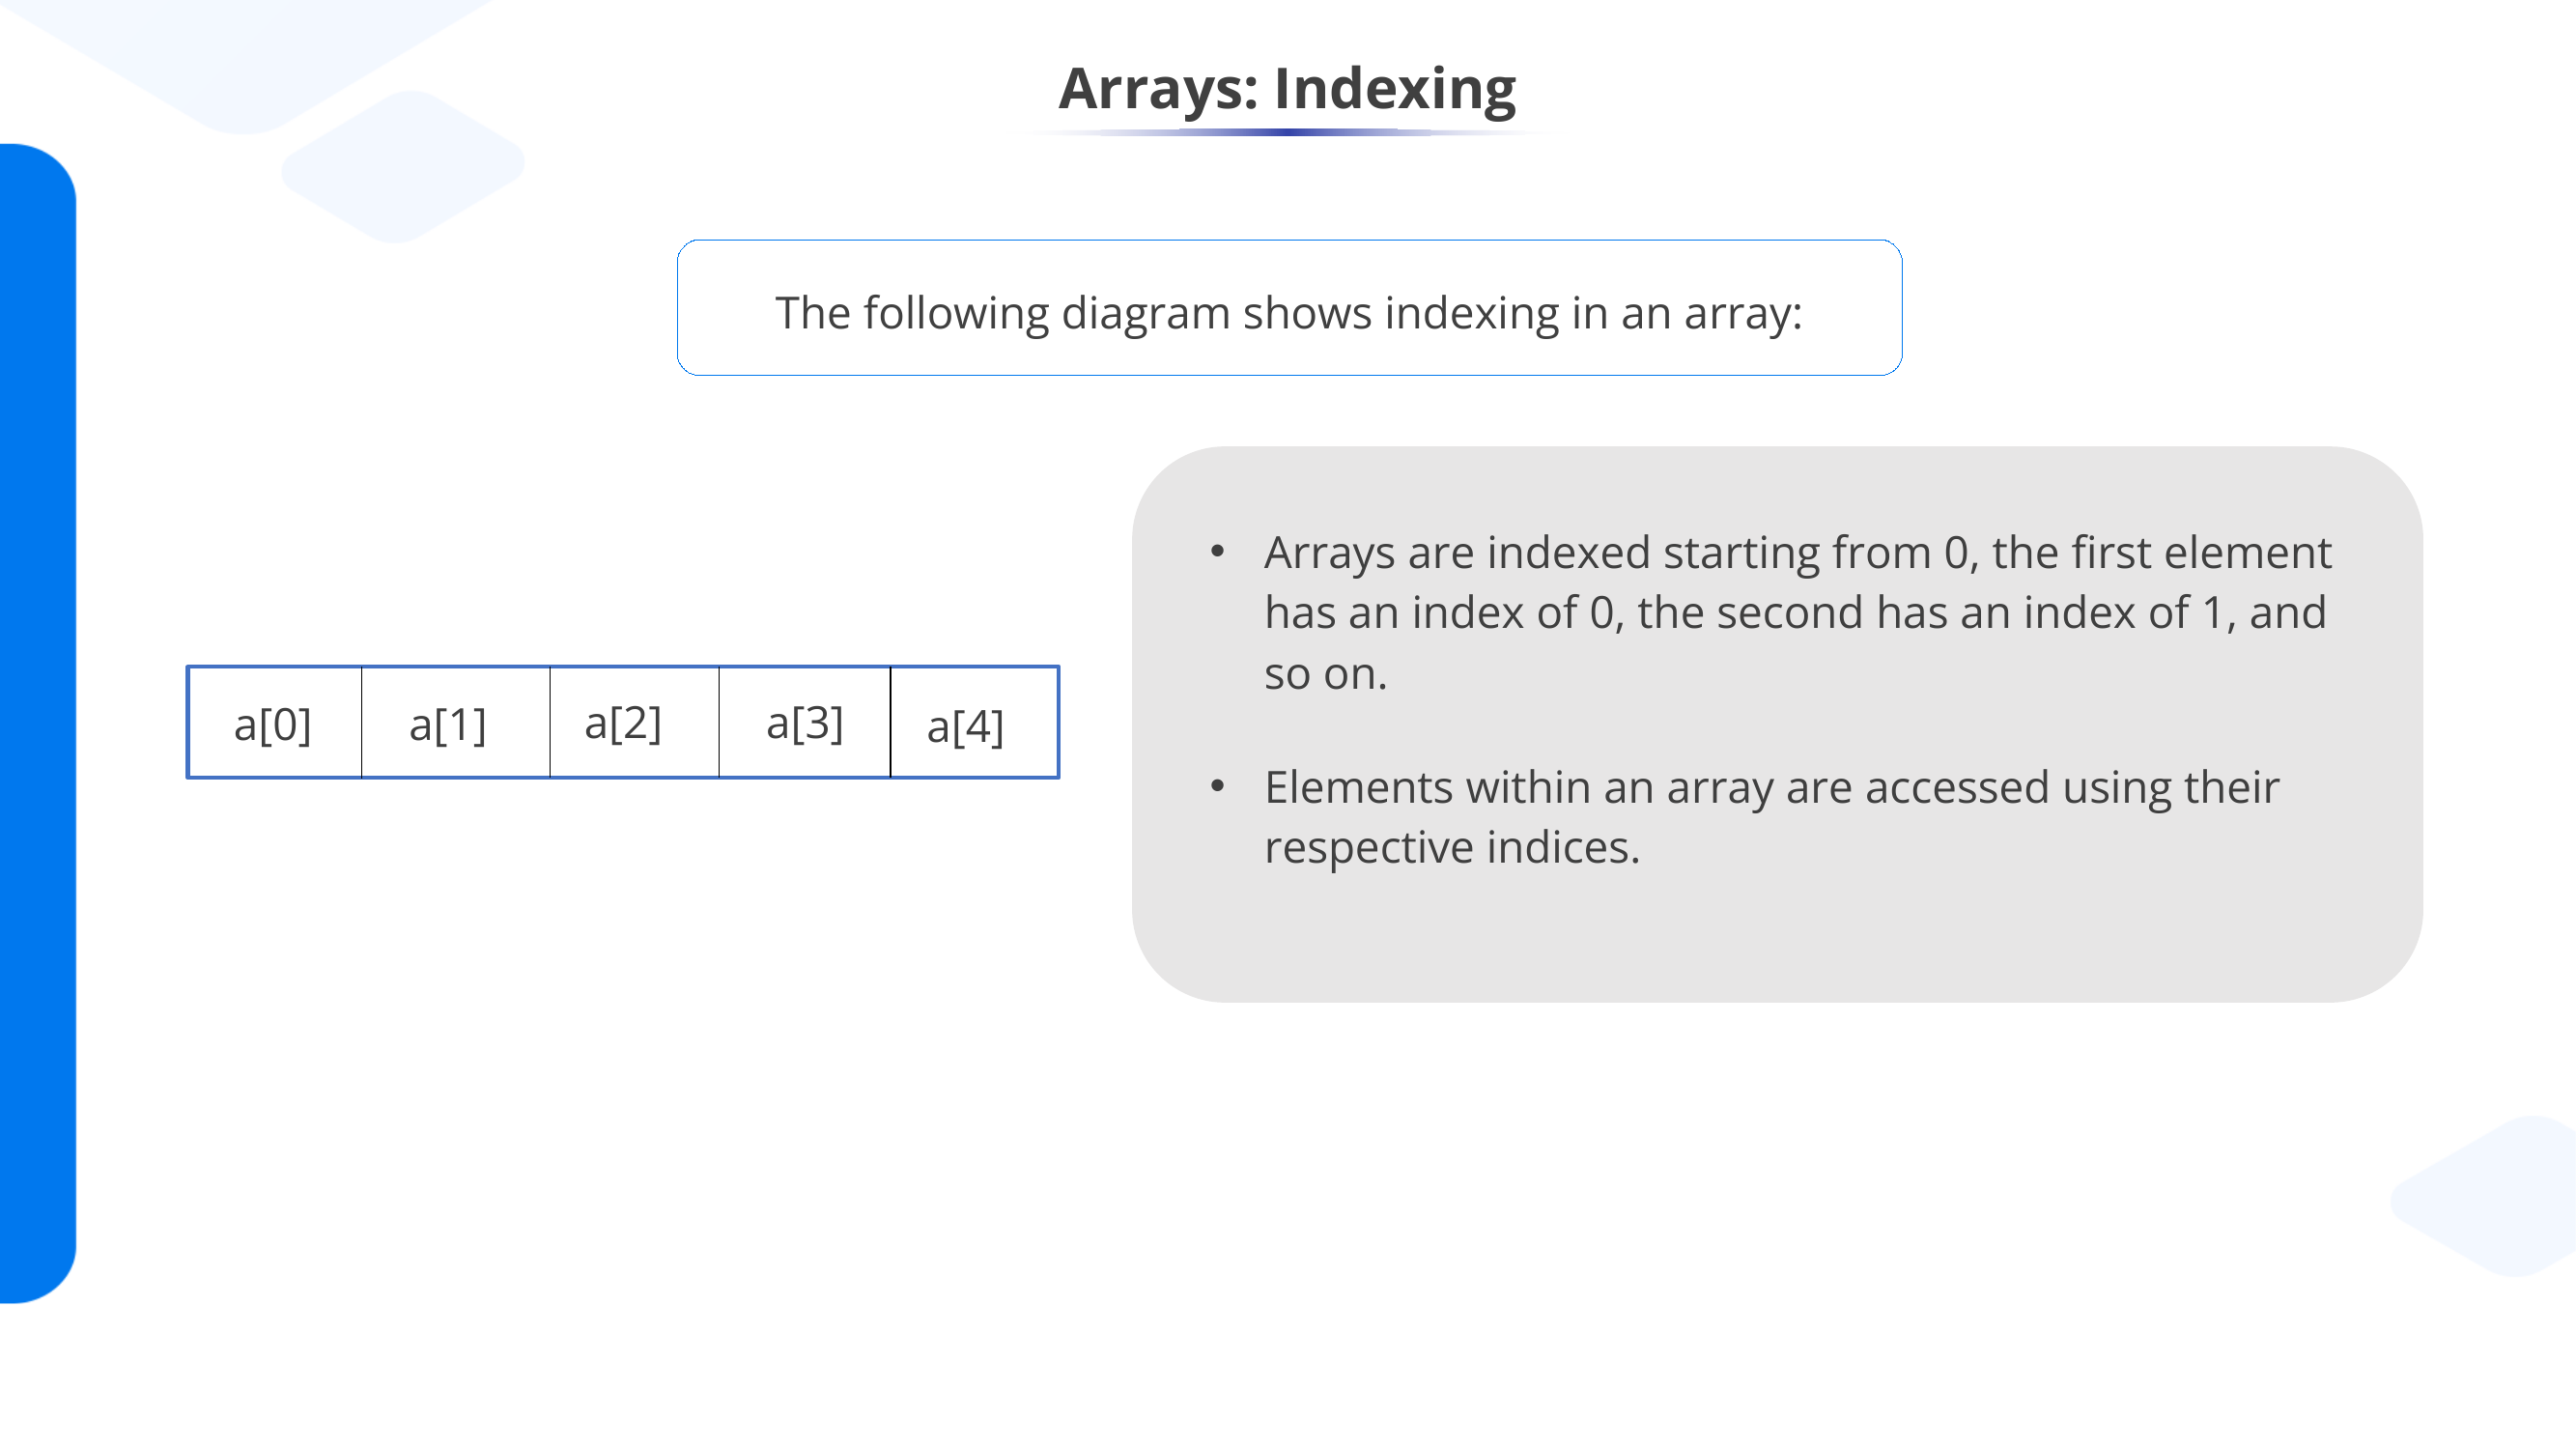

# Arrays: Indexing

The following diagram shows indexing in an array:
Arrays are indexed starting from 0, the first element has an index of 0, the second has an index of 1, and so on.
Elements within an array are accessed using their respective indices.
a[2]
a[3]

a[0]
a[1]
a[4]